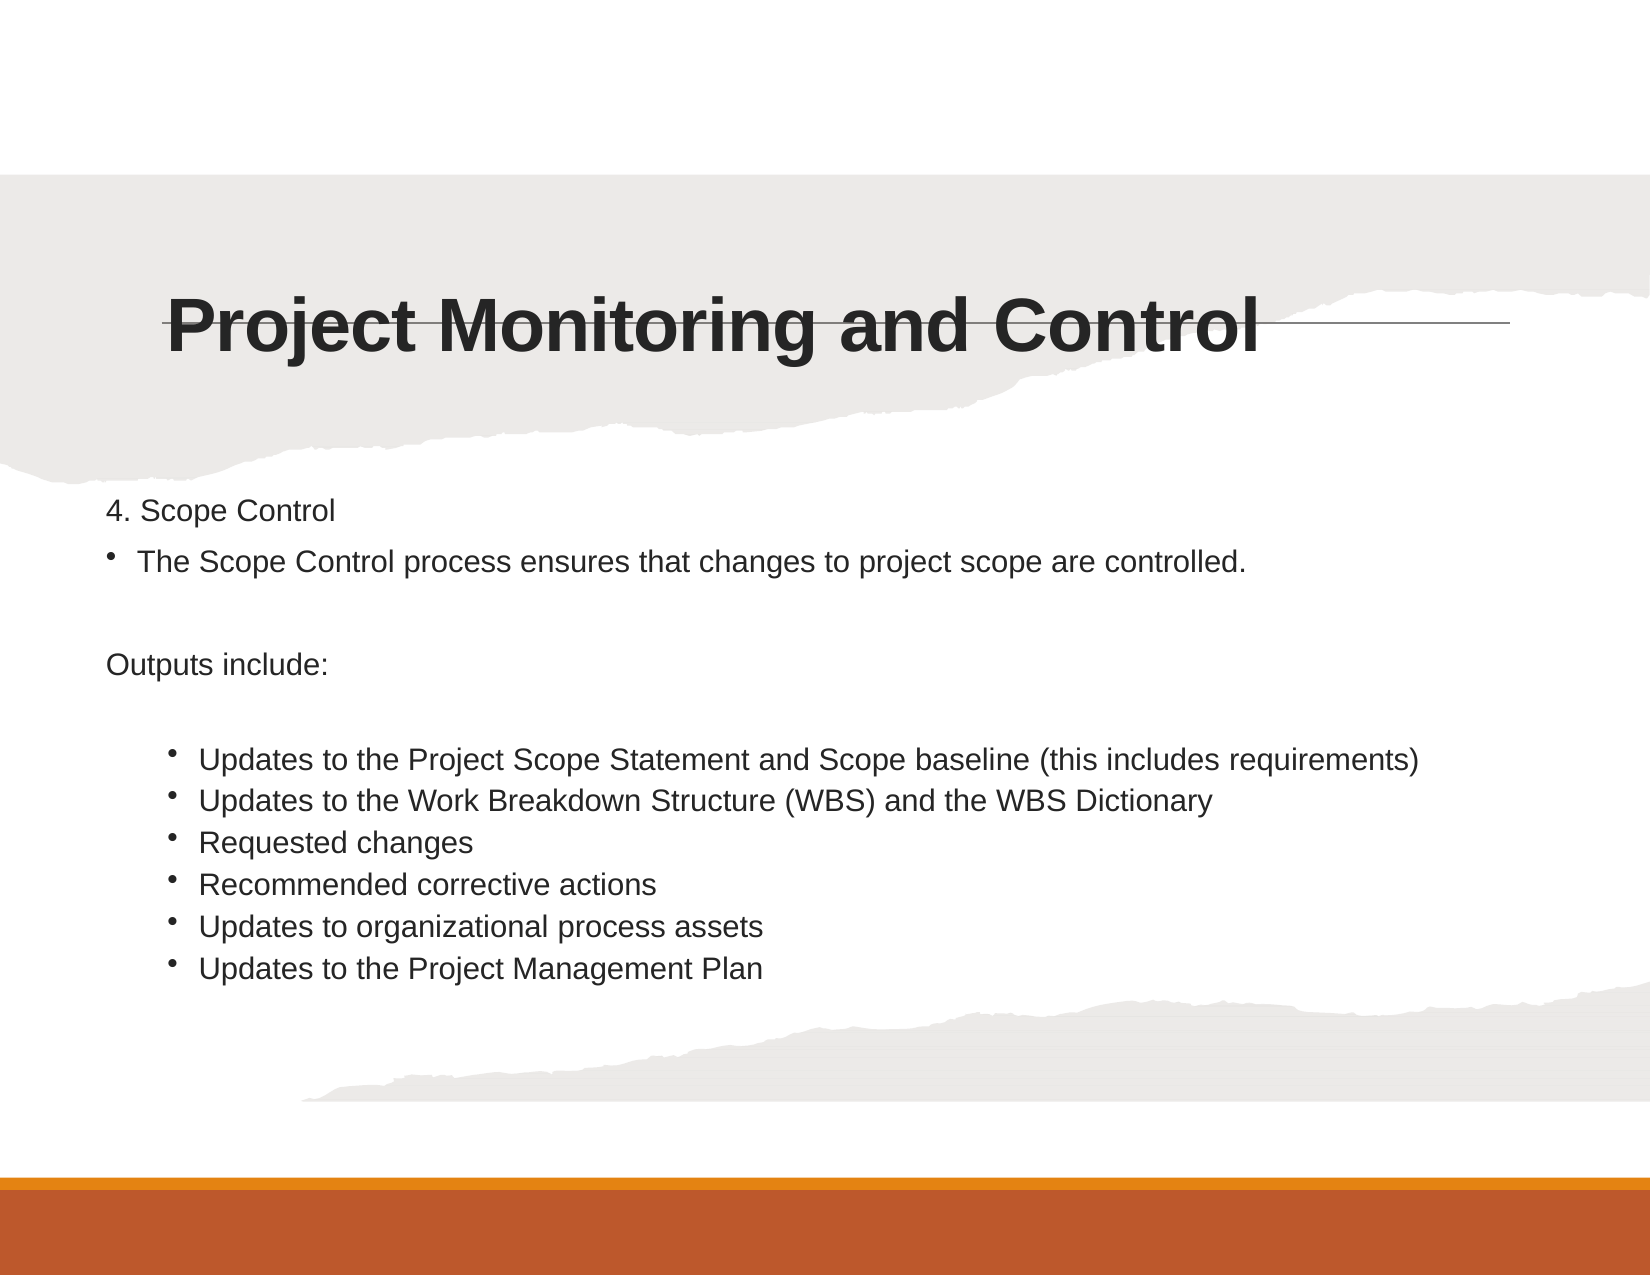

# Project Monitoring and Control
4. Scope Control
The Scope Control process ensures that changes to project scope are controlled.

Outputs include:

Updates to the Project Scope Statement and Scope baseline (this includes requirements)
Updates to the Work Breakdown Structure (WBS) and the WBS Dictionary
Requested changes
Recommended corrective actions
Updates to organizational process assets
Updates to the Project Management Plan